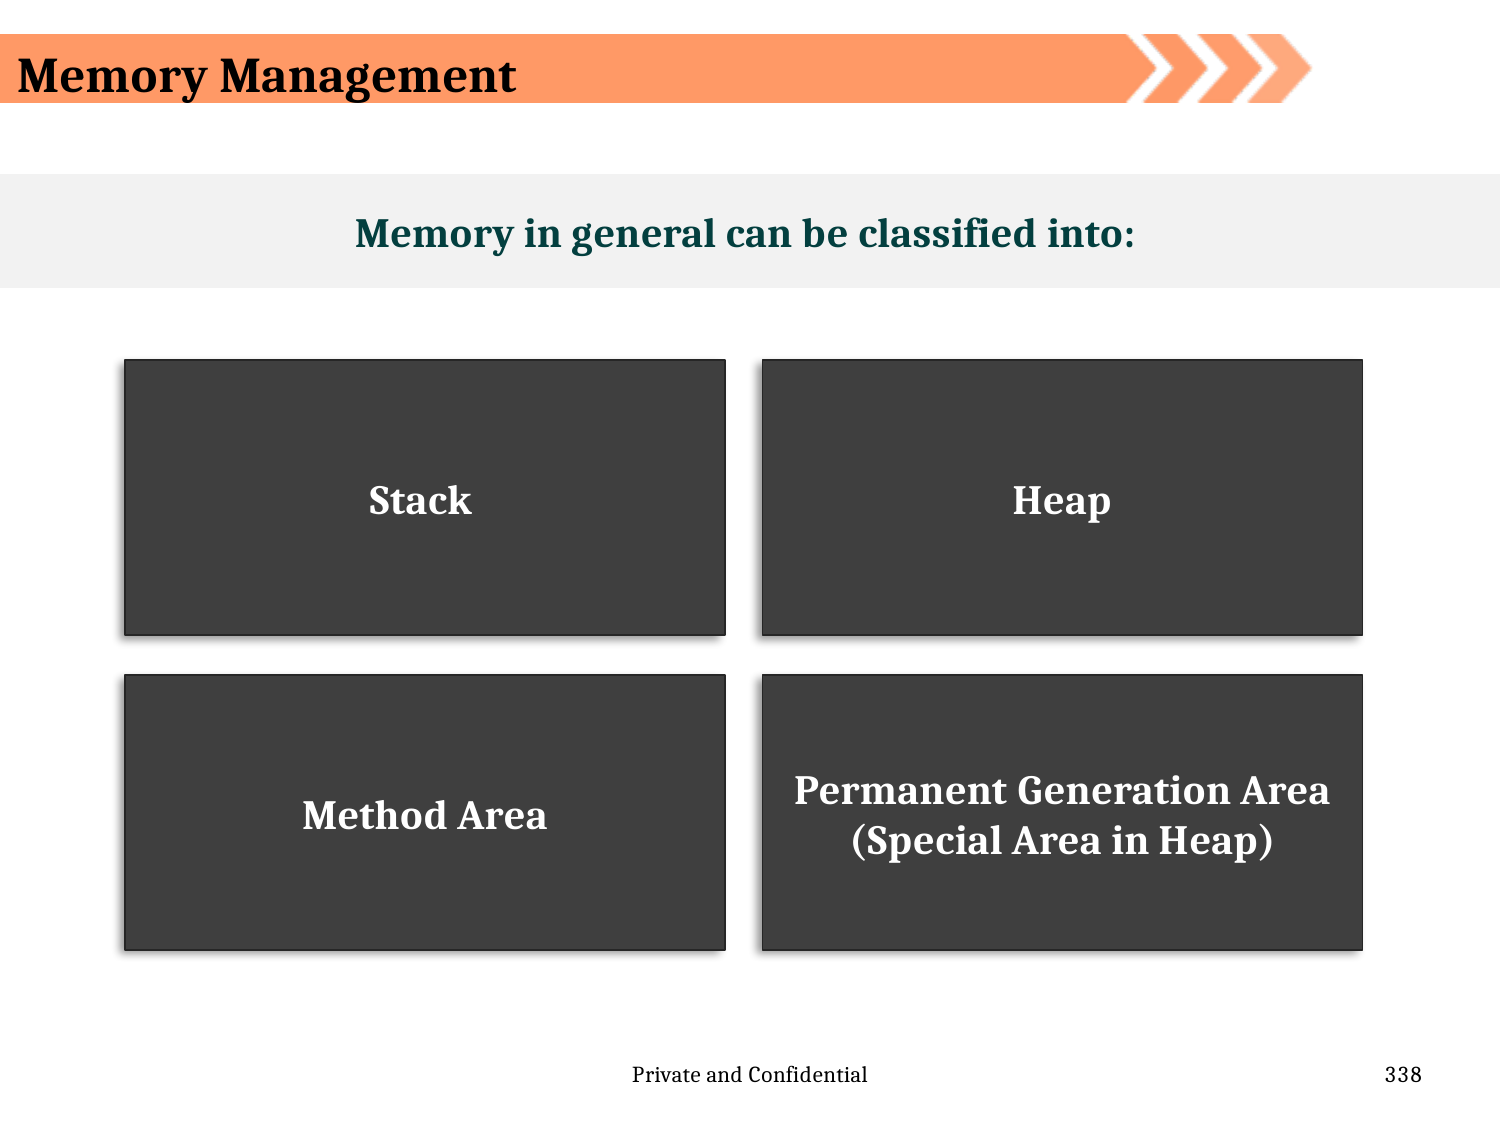

Memory Management
Memory in general can be classified into:
Stack
Heap
Method Area
Permanent Generation Area (Special Area in Heap)